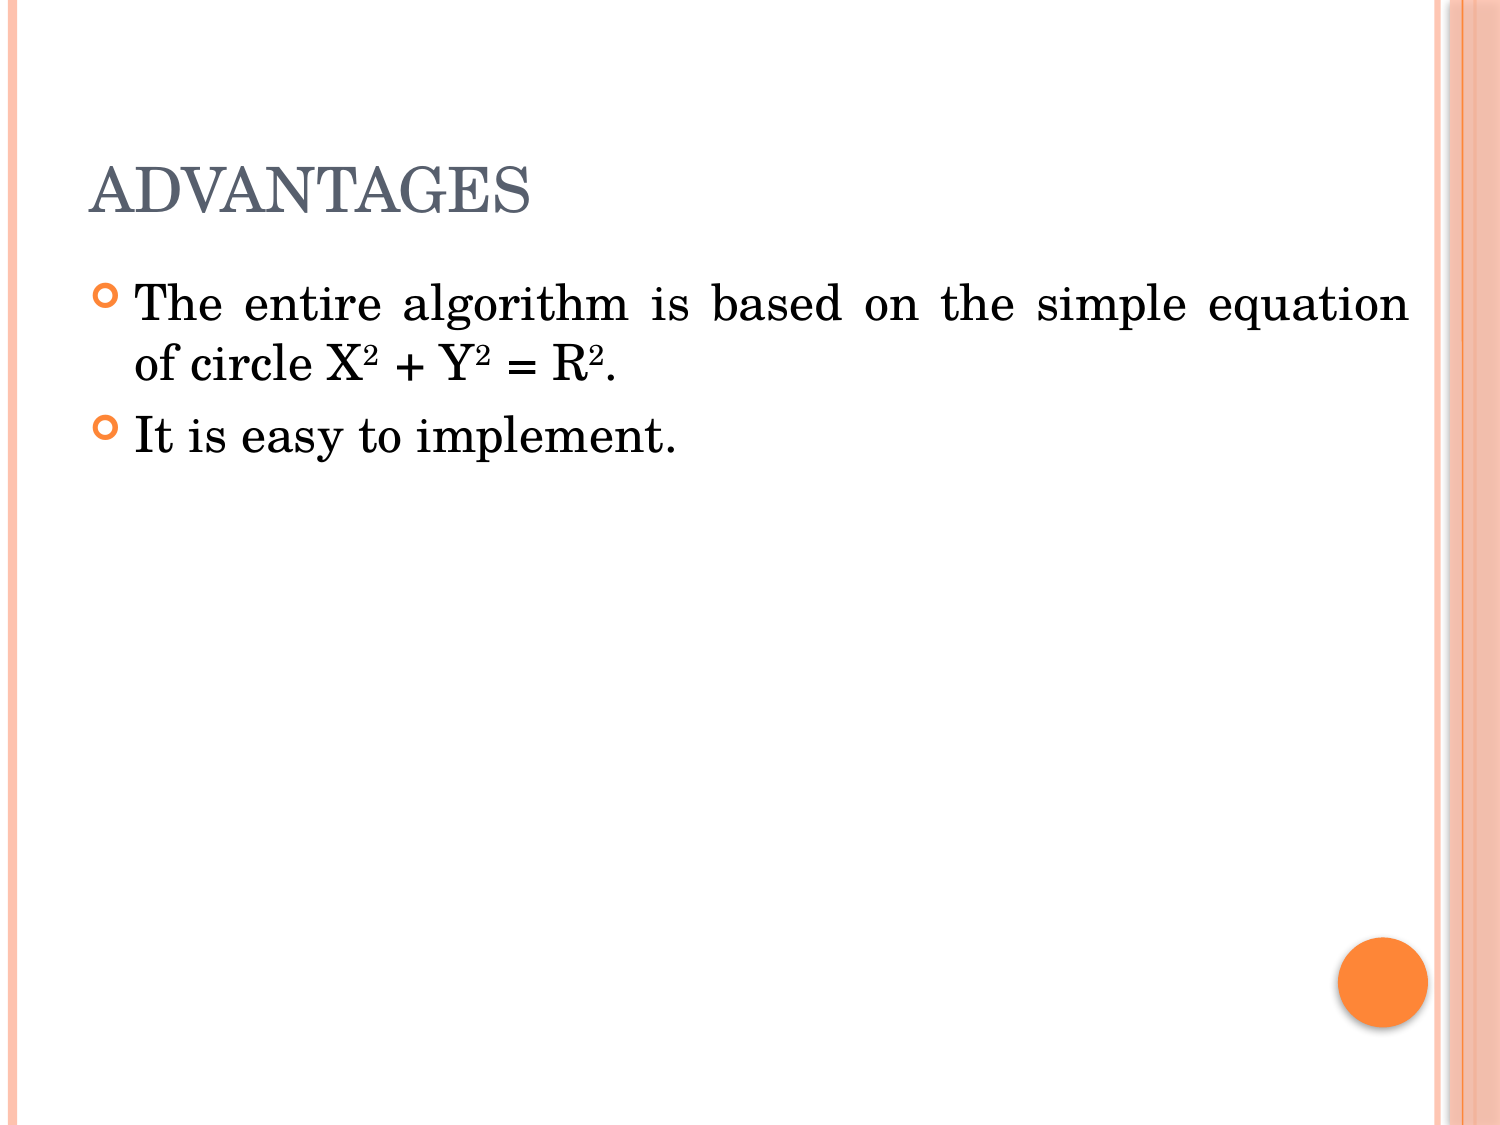

# advantages
The entire algorithm is based on the simple equation of circle X2 + Y2 = R2.
It is easy to implement.